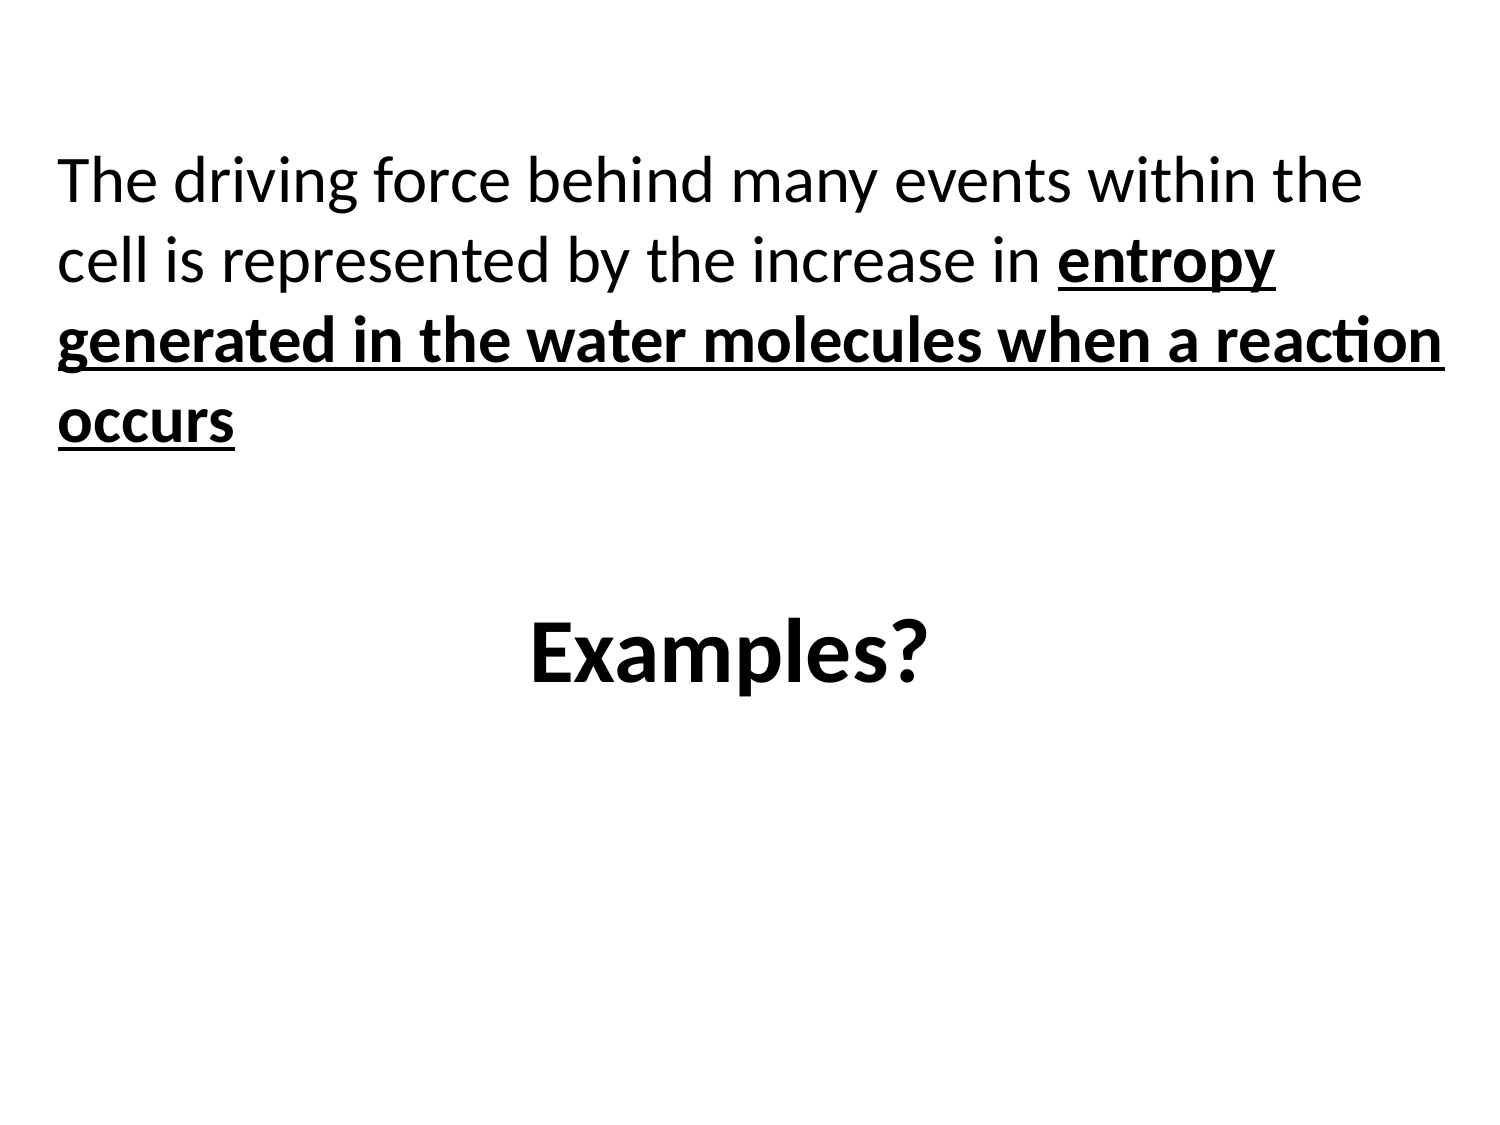

The driving force behind many events within the cell is represented by the increase in entropy generated in the water molecules when a reaction occurs
Examples?